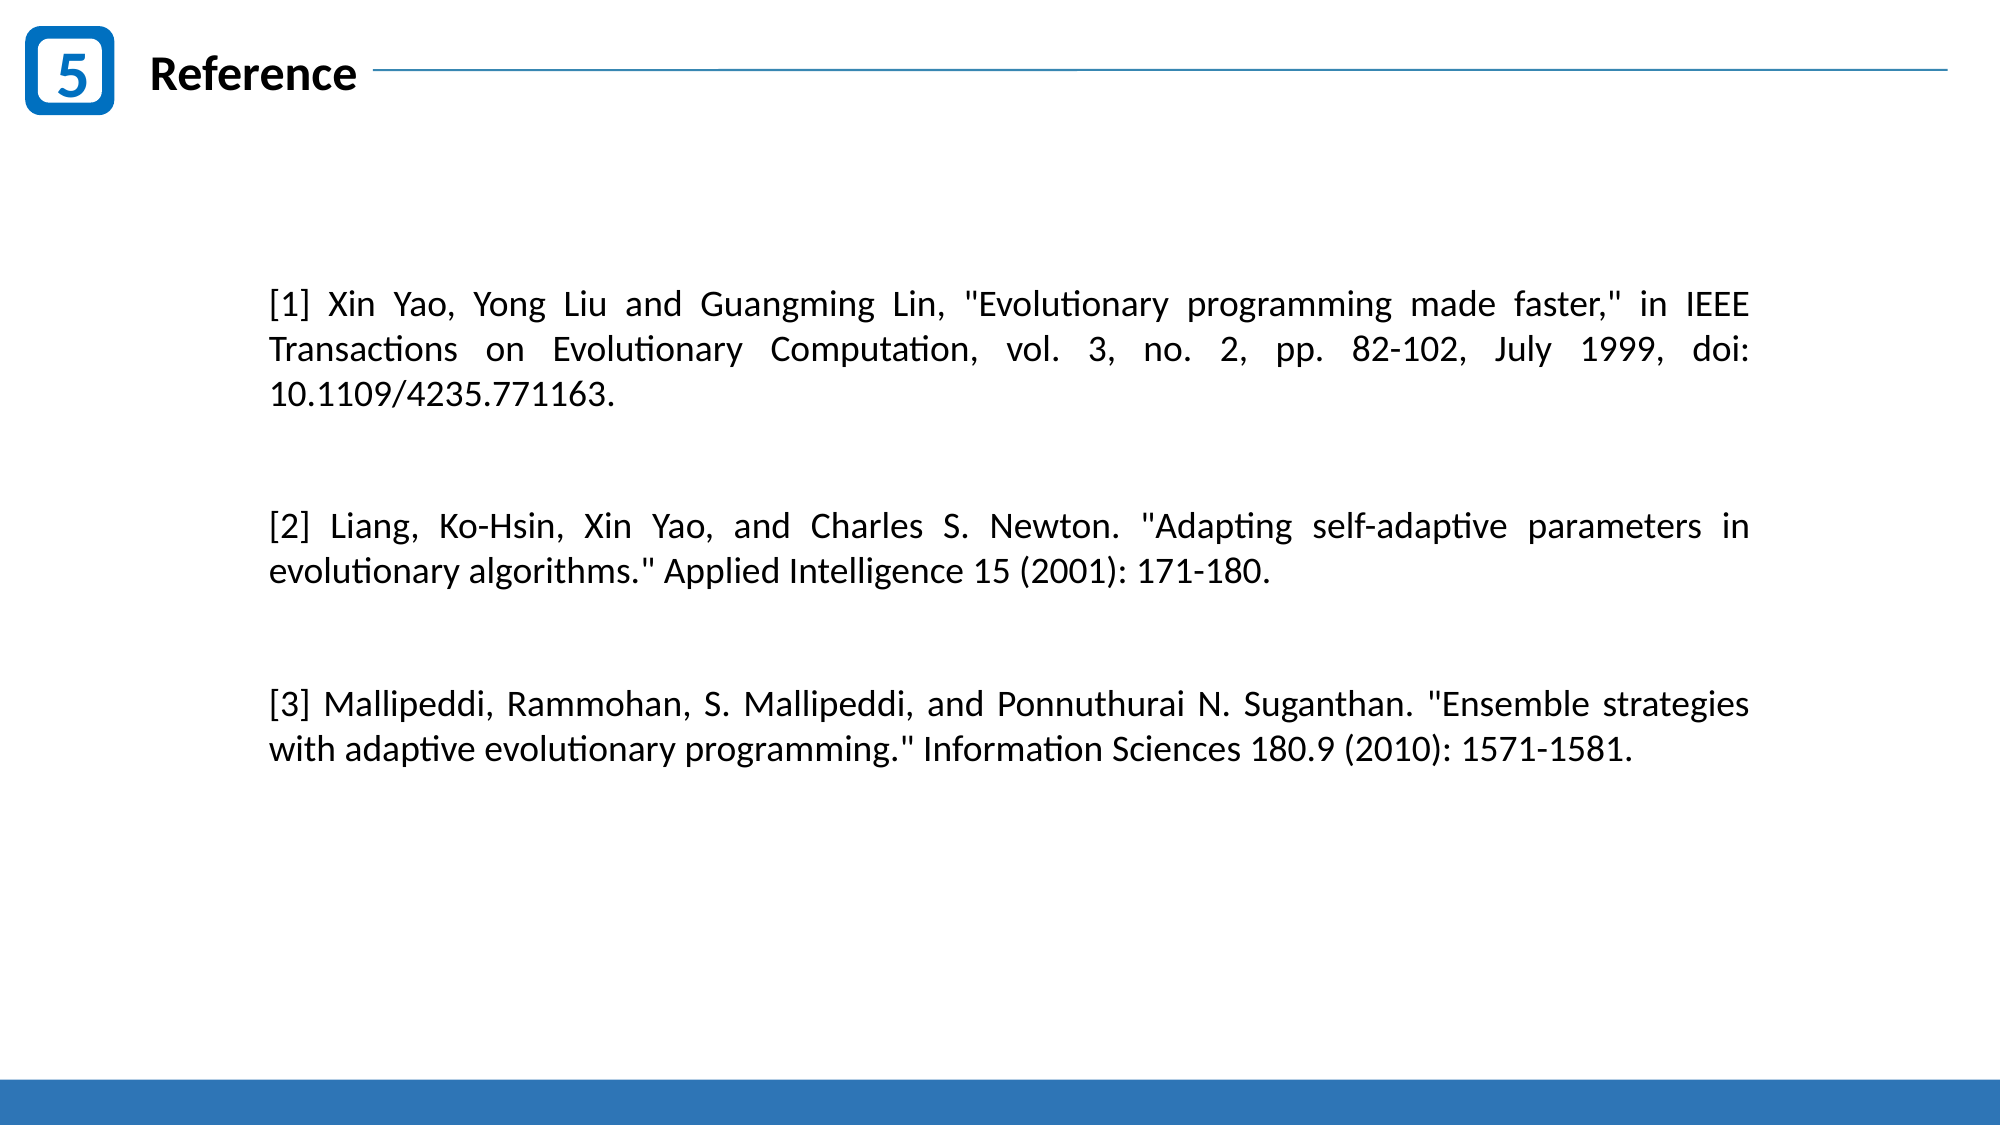

5
Reference
[1] Xin Yao, Yong Liu and Guangming Lin, "Evolutionary programming made faster," in IEEE Transactions on Evolutionary Computation, vol. 3, no. 2, pp. 82-102, July 1999, doi: 10.1109/4235.771163.
[2] Liang, Ko-Hsin, Xin Yao, and Charles S. Newton. "Adapting self-adaptive parameters in evolutionary algorithms." Applied Intelligence 15 (2001): 171-180.
[3] Mallipeddi, Rammohan, S. Mallipeddi, and Ponnuthurai N. Suganthan. "Ensemble strategies with adaptive evolutionary programming." Information Sciences 180.9 (2010): 1571-1581.